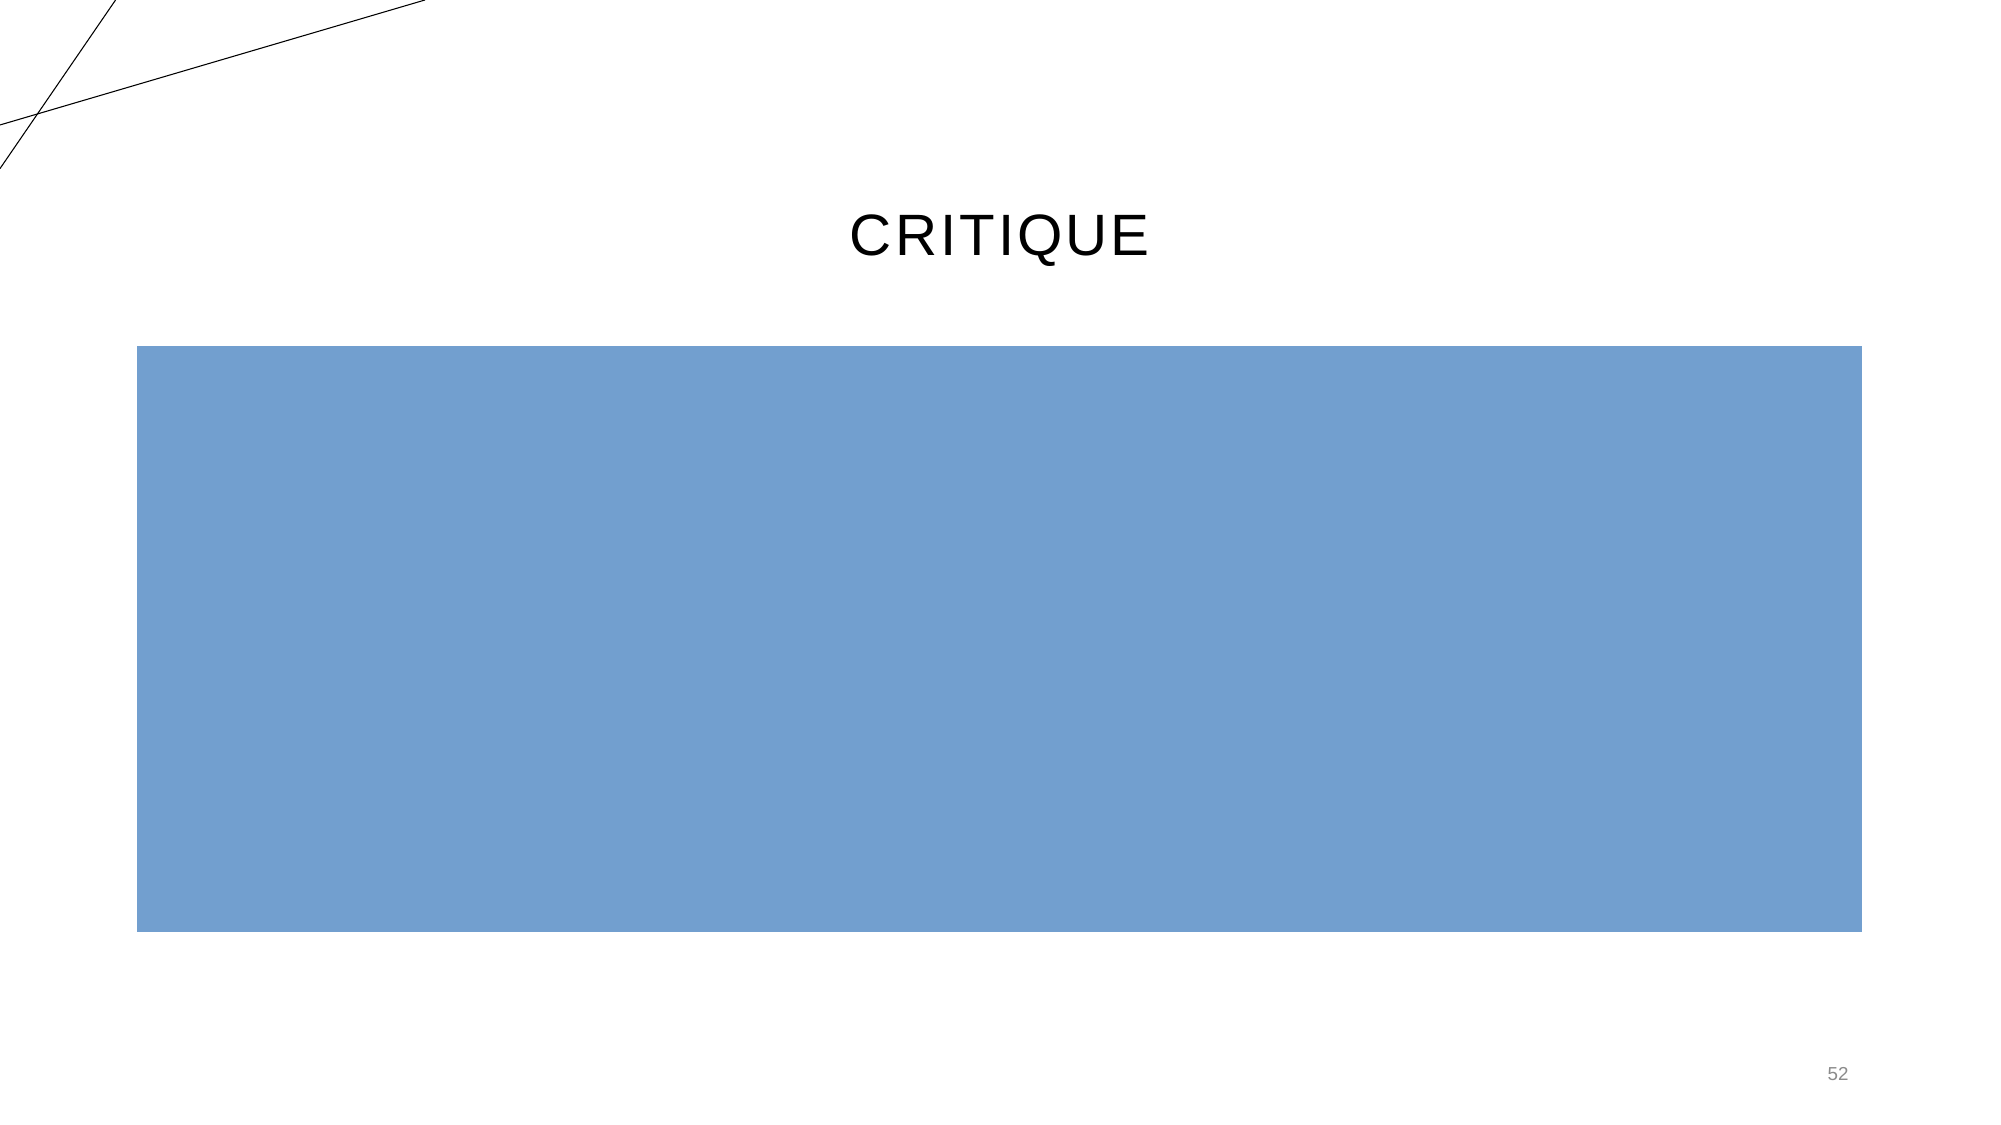

# Critique
The benchmark library they used, WriteBench’s repository seems to be deleted and also is their own benchmark but humans seem to consistently prefer this model too in creative writing
More fundamentally, one thing this model does, pertaining, was interesting since I thought that would cause catastrophic forgetting of what the model already knows. And at least from the papers above it seems like logical knowledge/maybe even math is pretty important in story
52